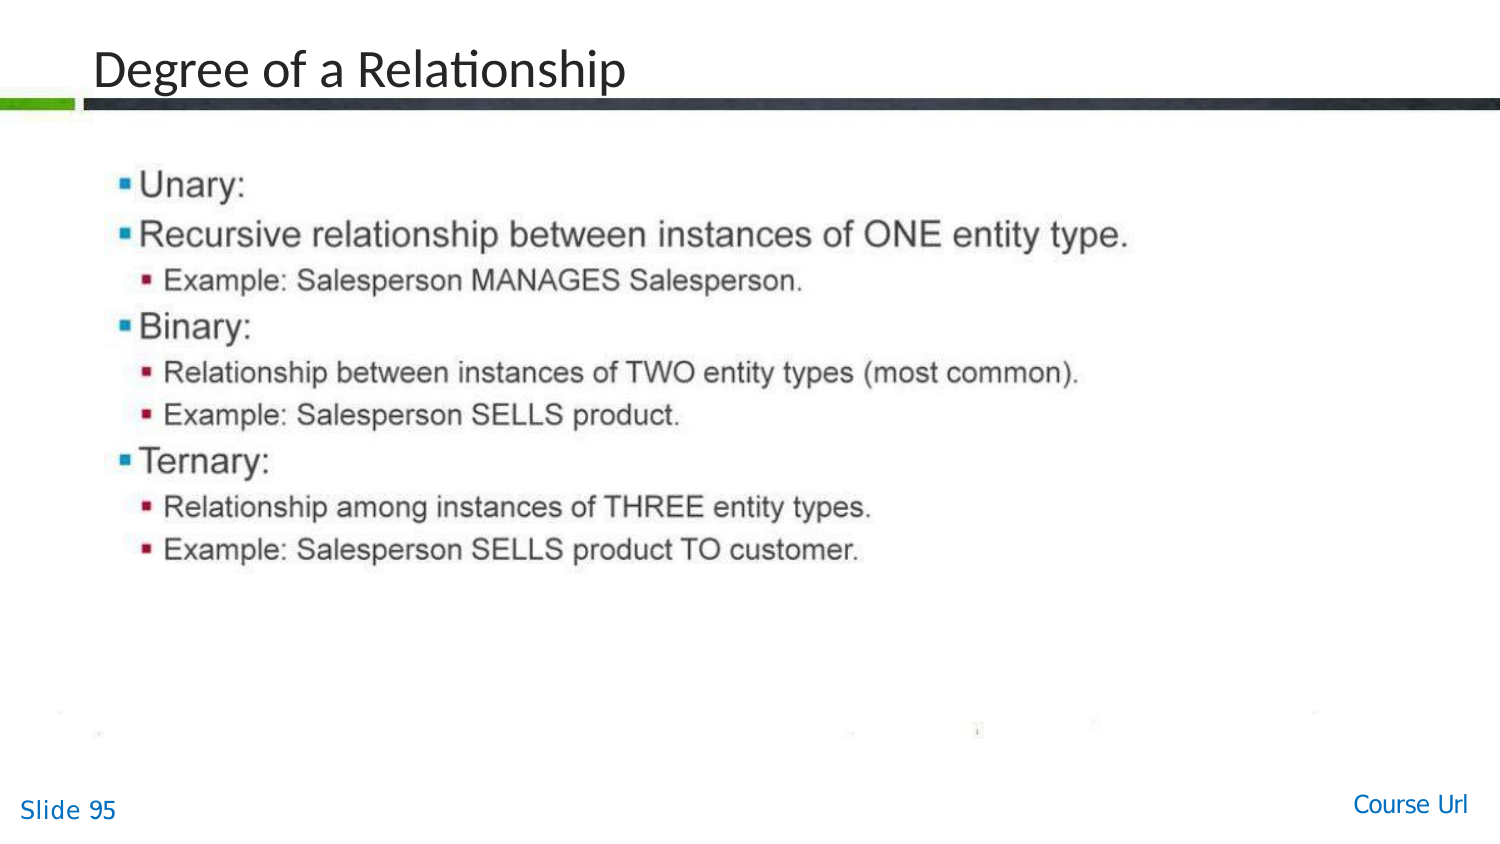

# Degree of a Relationship

Course Url
Slide 95